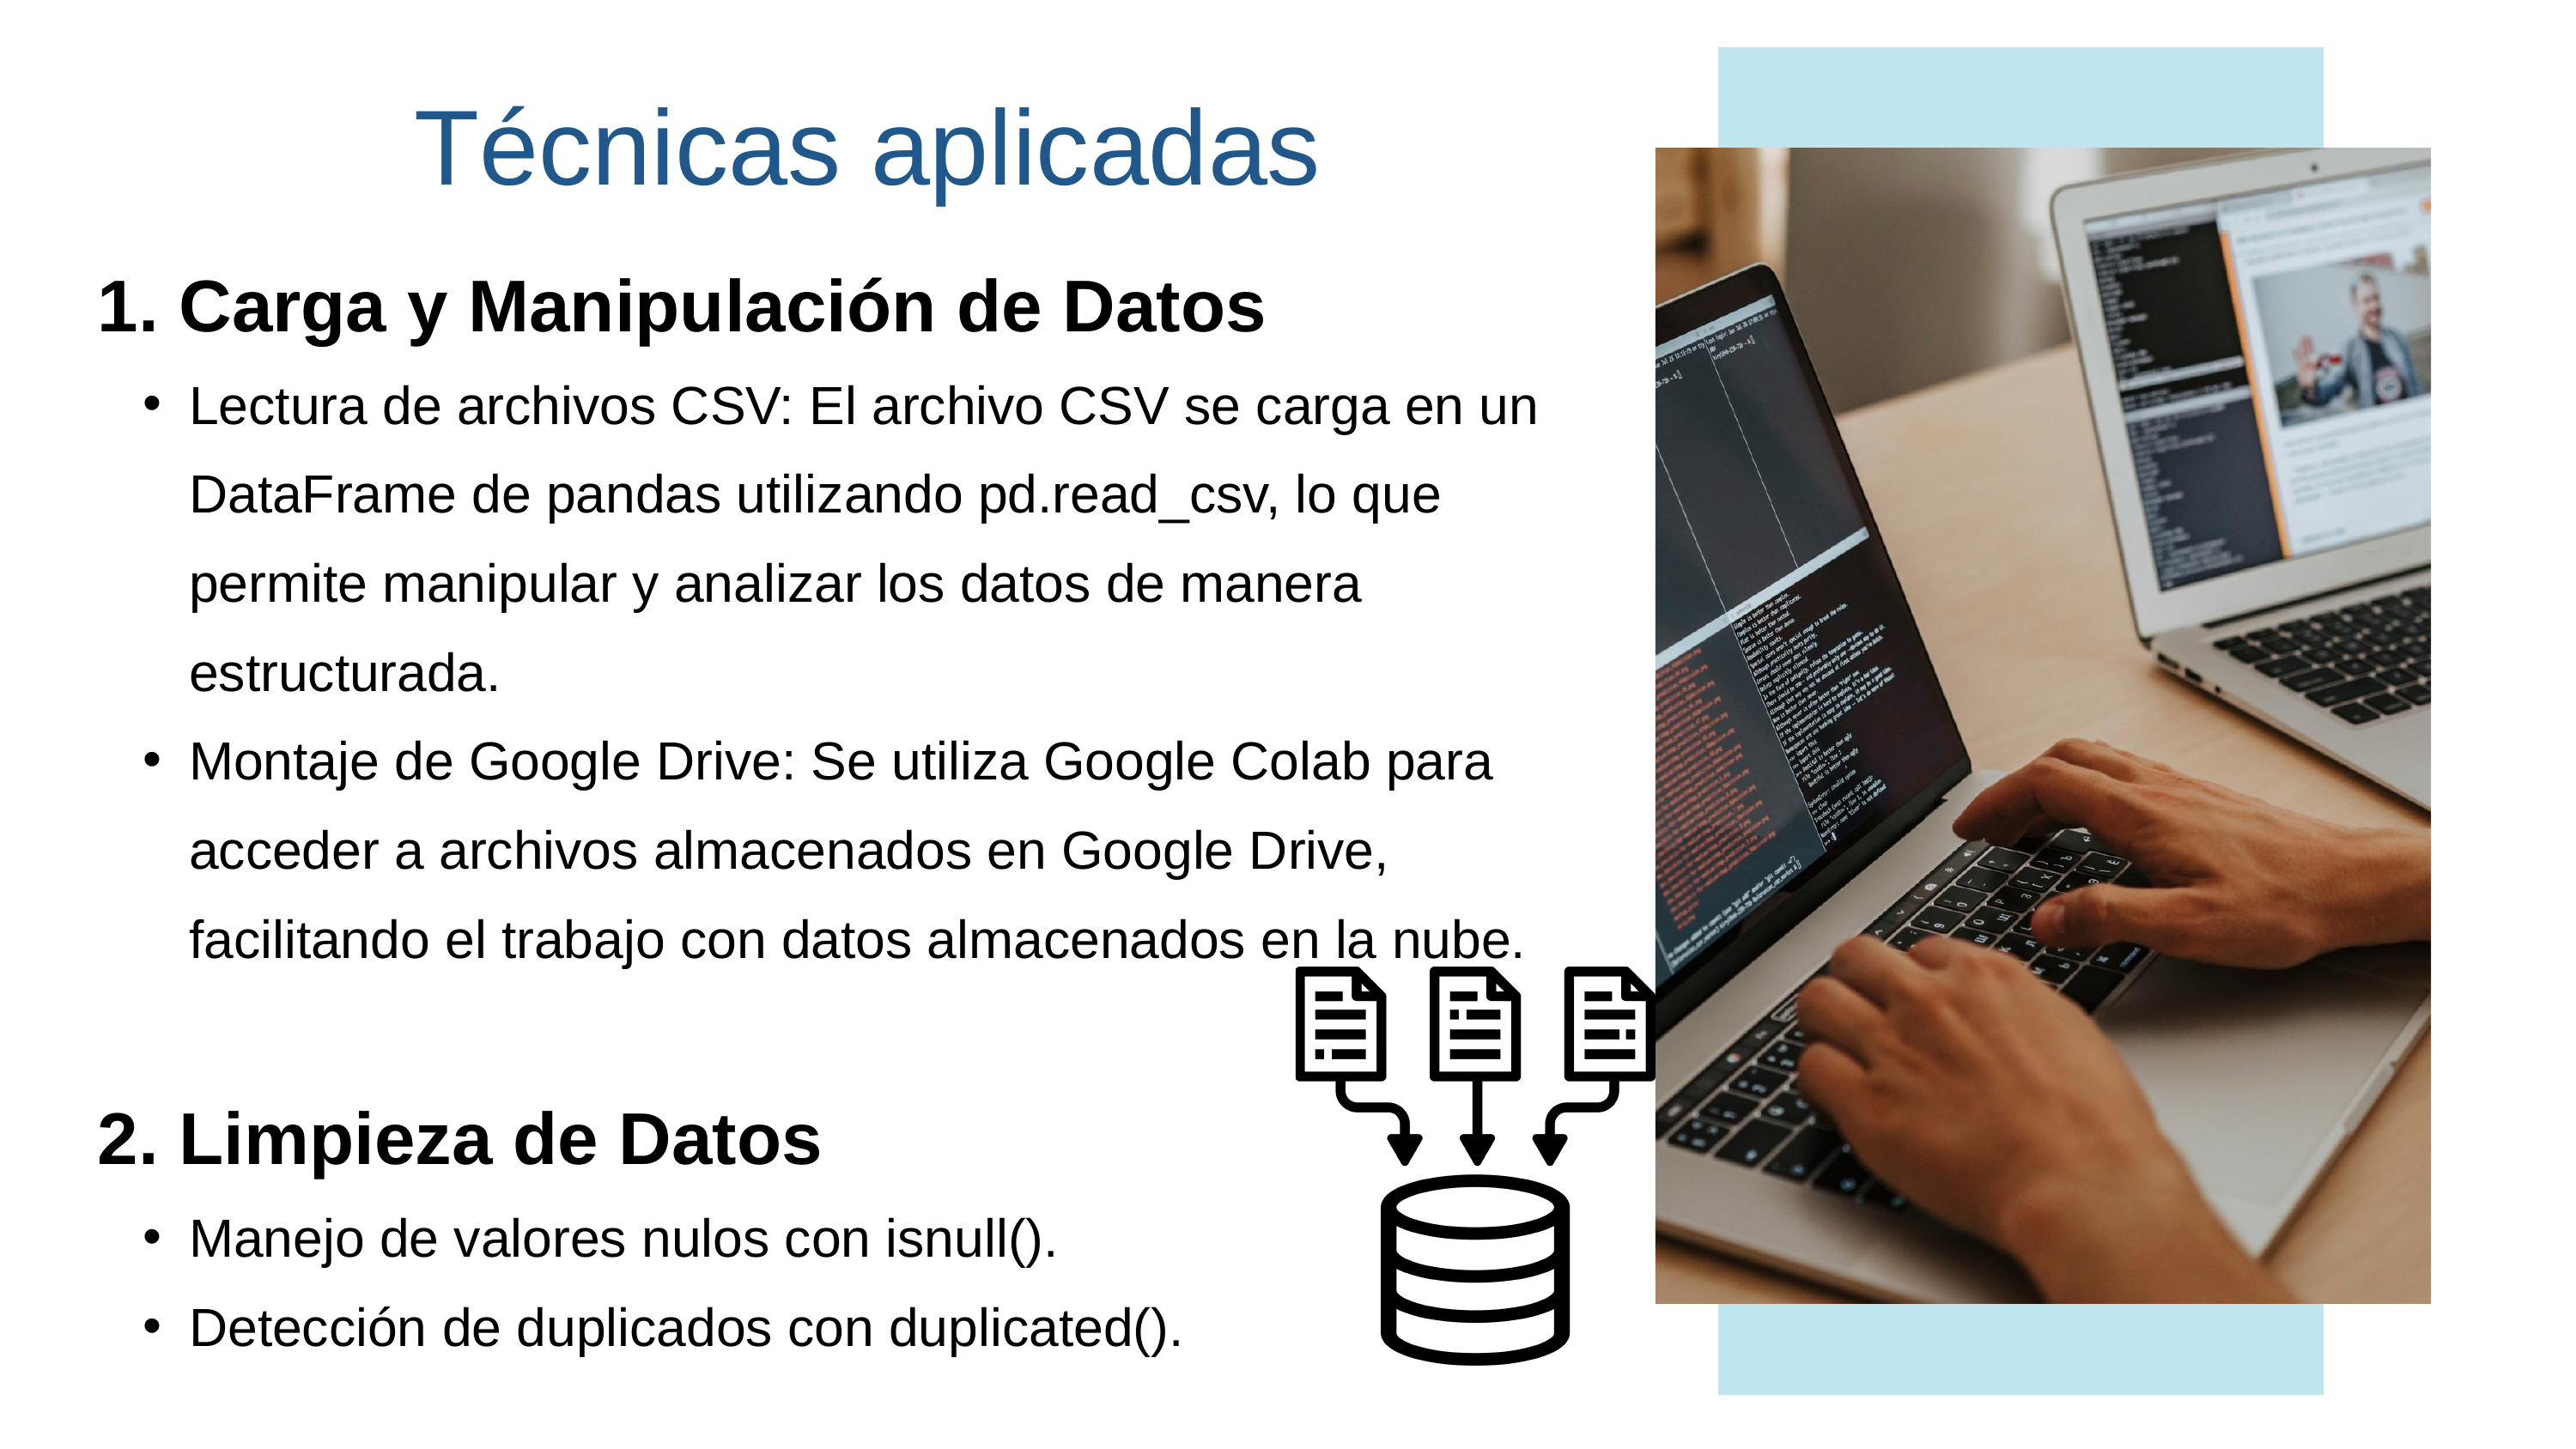

Técnicas aplicadas

1. Carga y Manipulación de Datos
Lectura de archivos CSV: El archivo CSV se carga en un DataFrame de pandas utilizando pd.read_csv, lo que permite manipular y analizar los datos de manera estructurada.
Montaje de Google Drive: Se utiliza Google Colab para acceder a archivos almacenados en Google Drive, facilitando el trabajo con datos almacenados en la nube.

2. Limpieza de Datos
Manejo de valores nulos con isnull().
Detección de duplicados con duplicated().